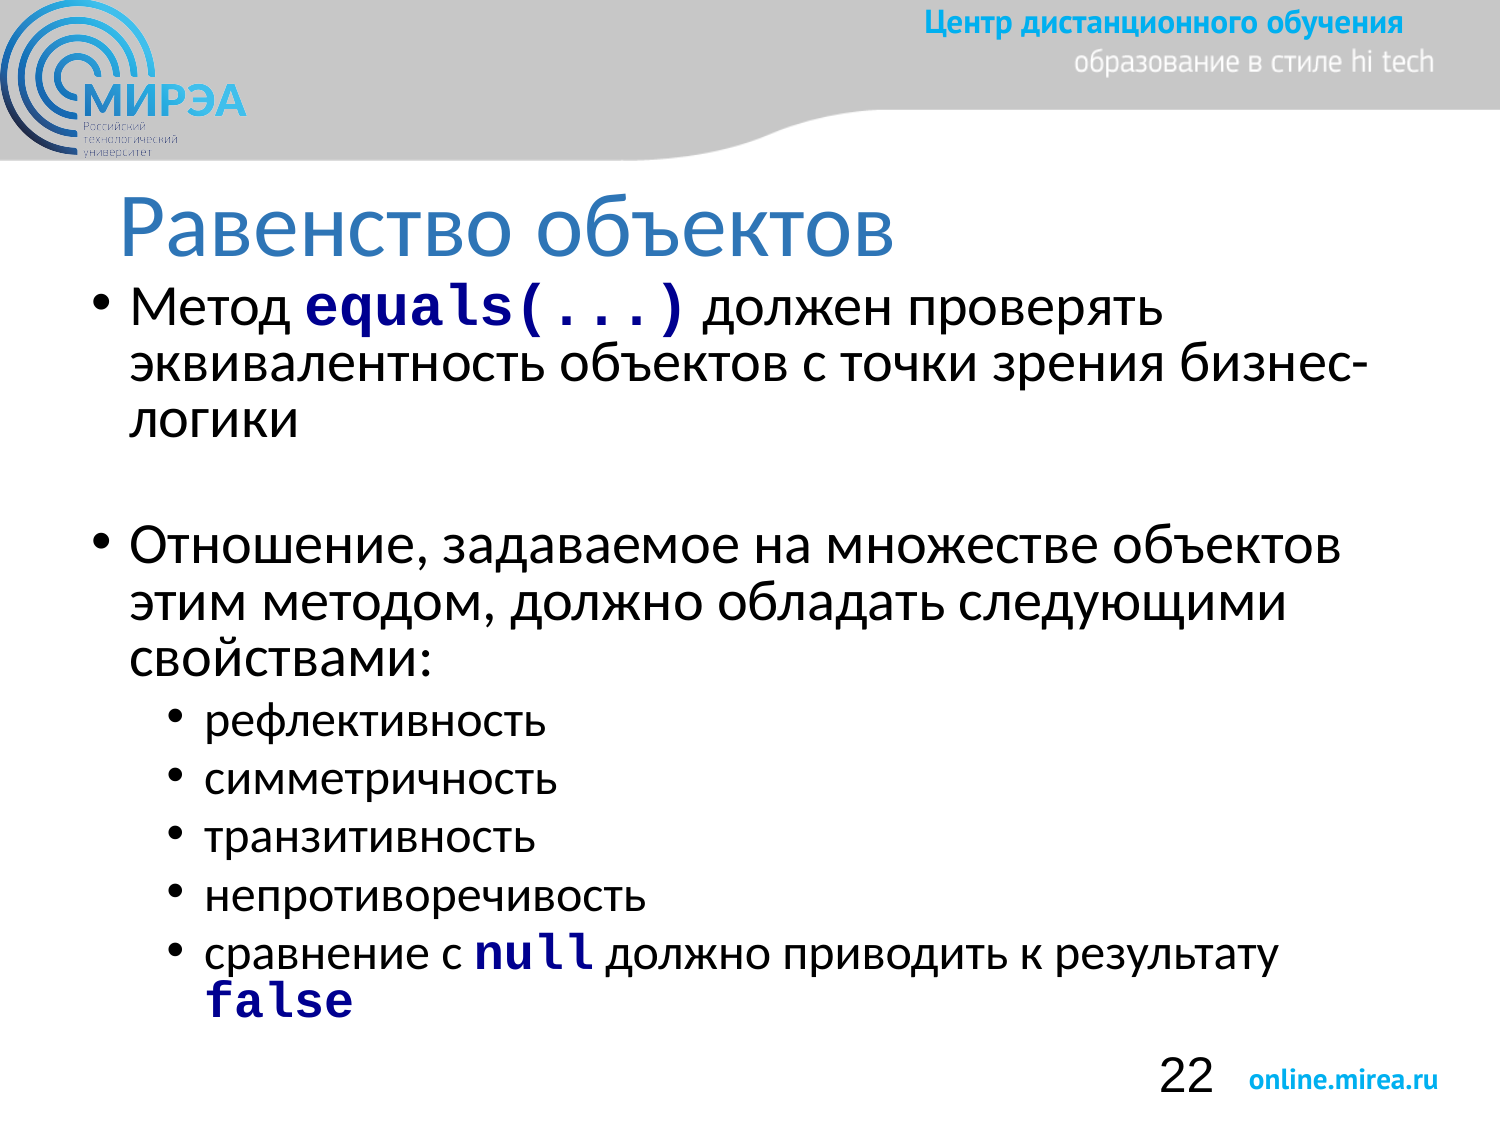

# Равенство объектов
Метод equals(...) должен проверять эквивалентность объектов с точки зрения бизнес-логики

Отношение, задаваемое на множестве объектов этим методом, должно обладать следующими свойствами:
рефлективность
симметричность
транзитивность
непротиворечивость
сравнение с null должно приводить к результату false
22